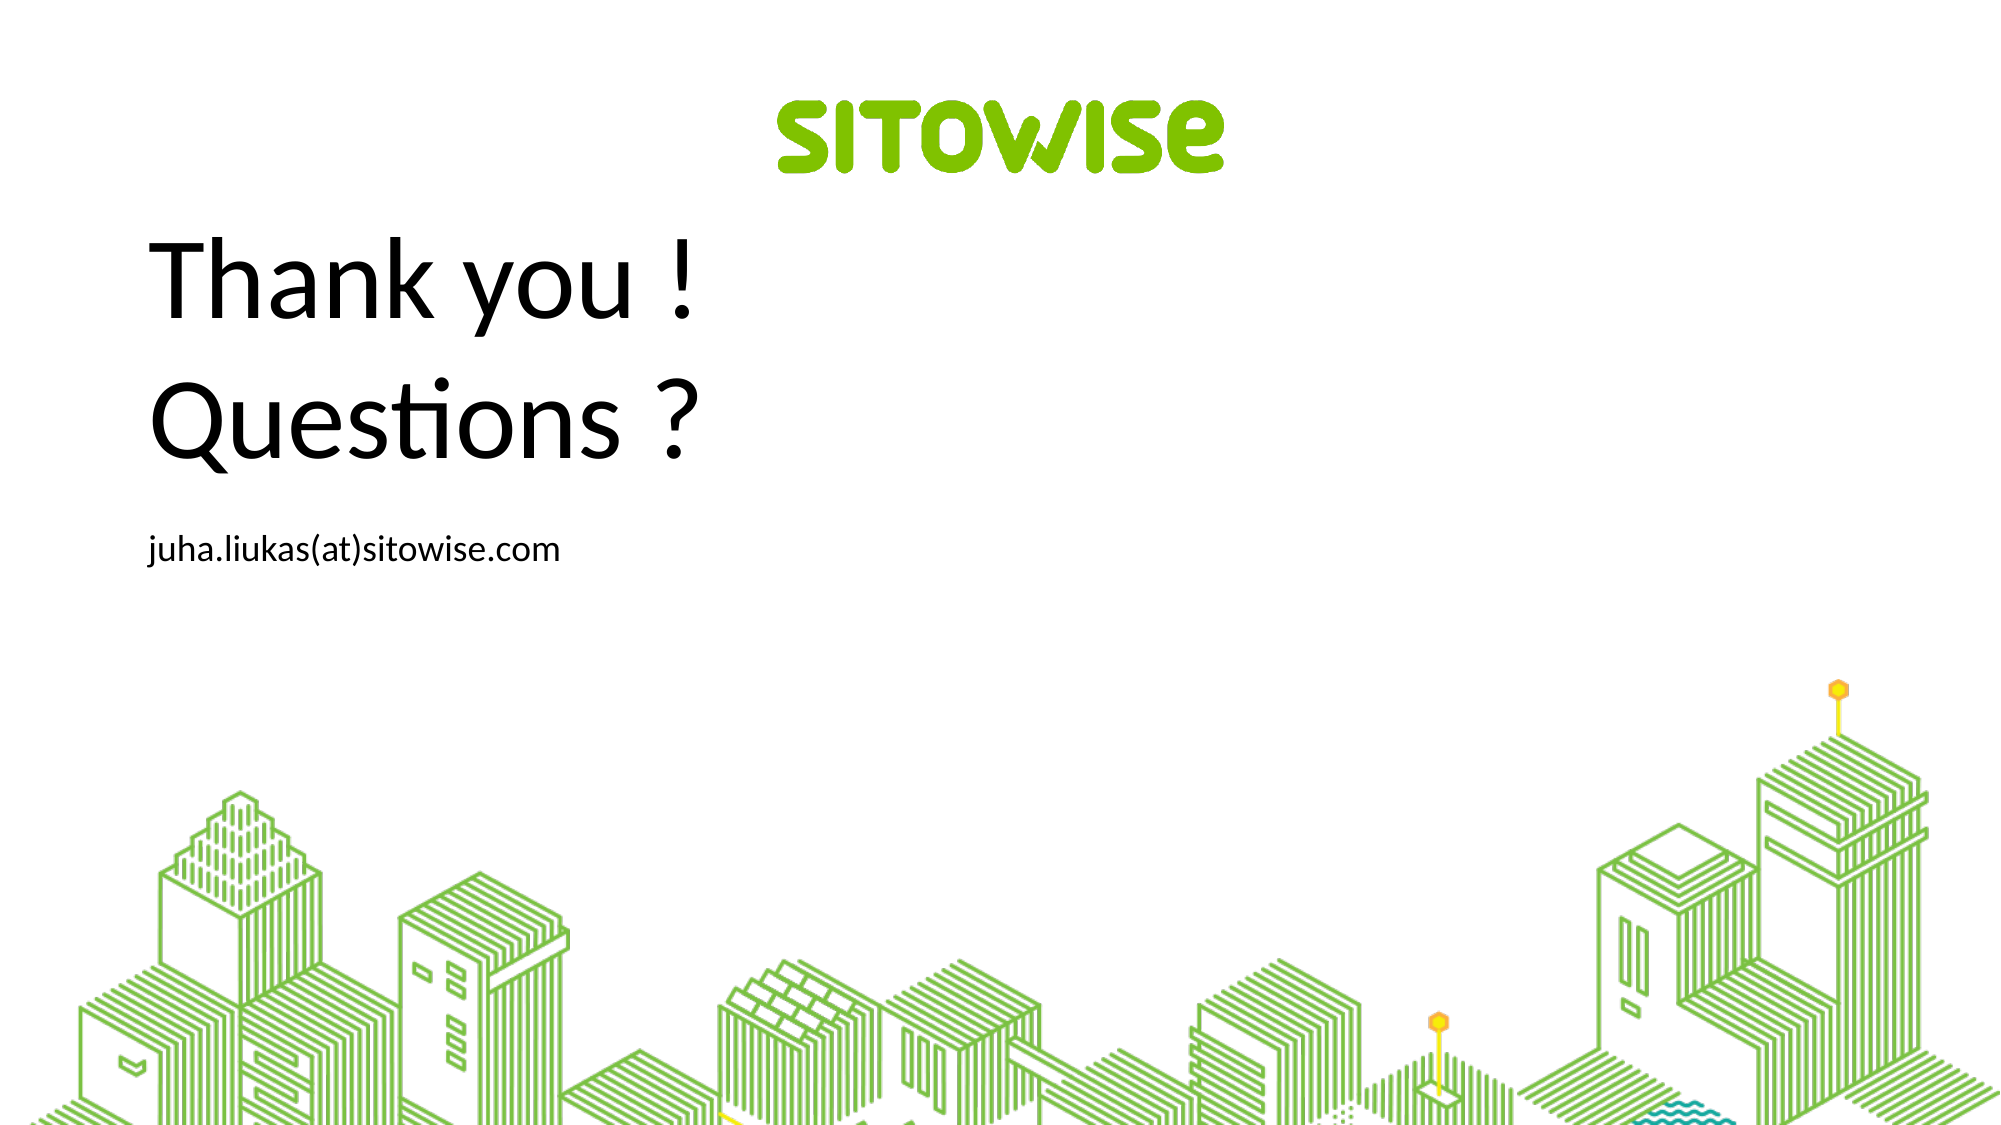

# Thank you ! Questions ?
juha.liukas(at)sitowise.com